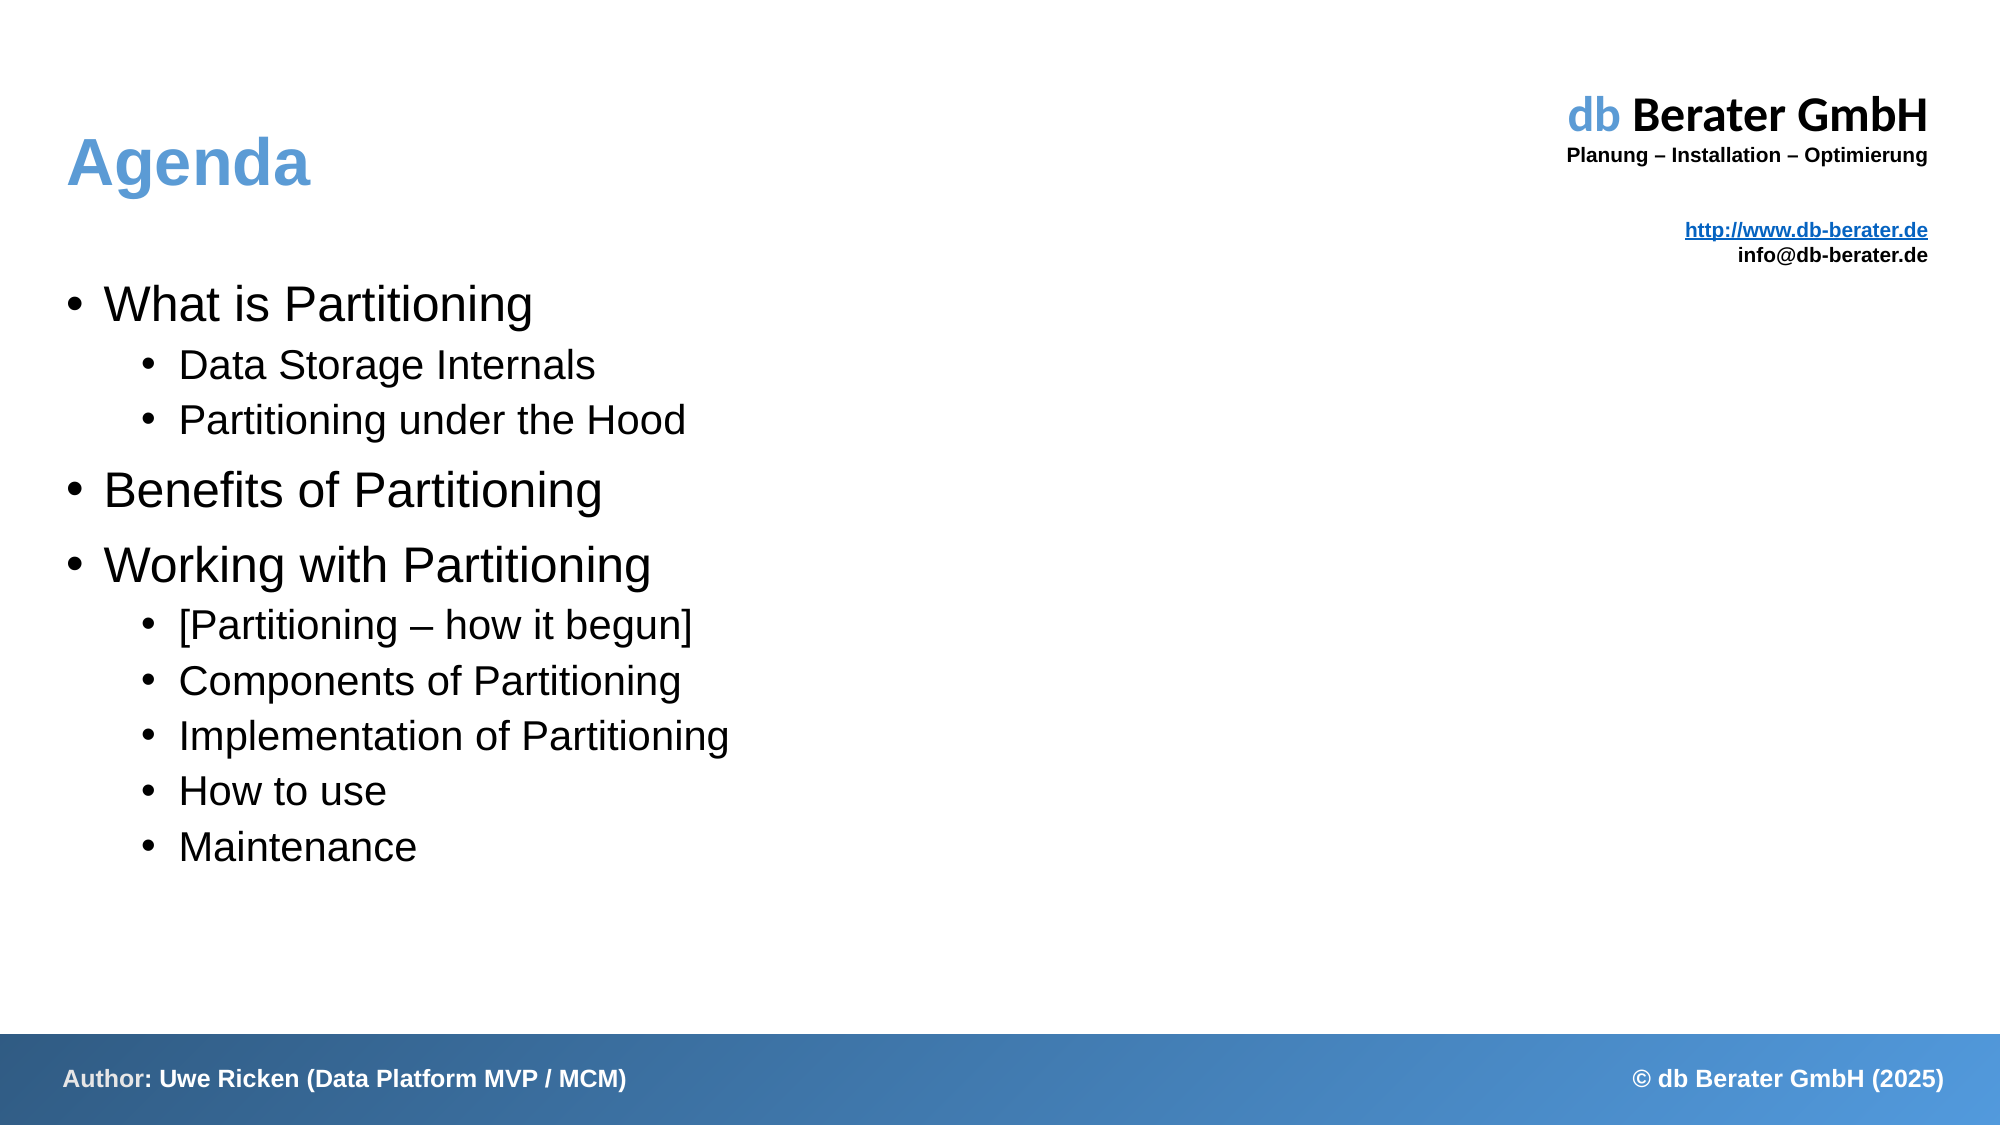

# Agenda
What is Partitioning
Data Storage Internals
Partitioning under the Hood
Benefits of Partitioning
Working with Partitioning
[Partitioning – how it begun]
Components of Partitioning
Implementation of Partitioning
How to use
Maintenance